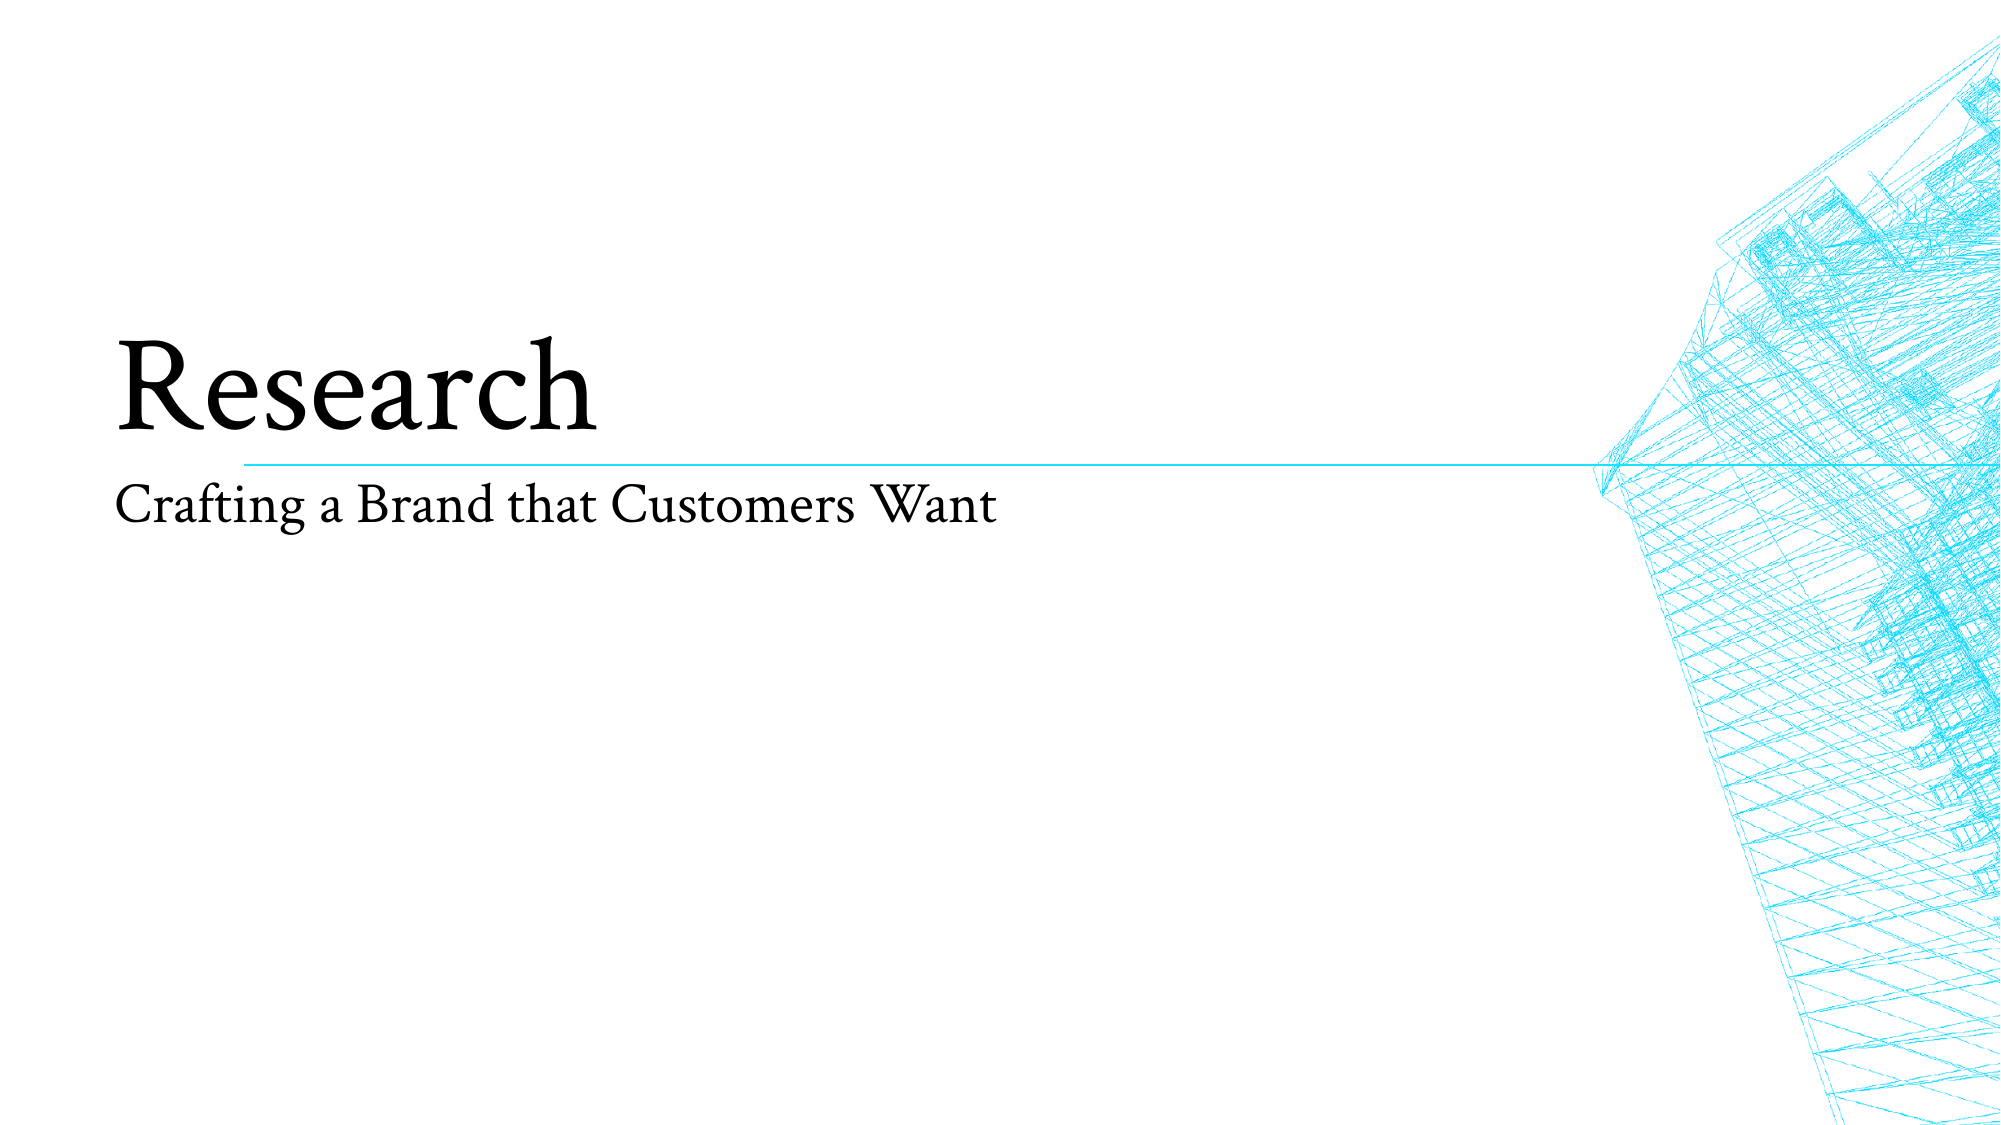

# Research
Crafting a Brand that Customers Want